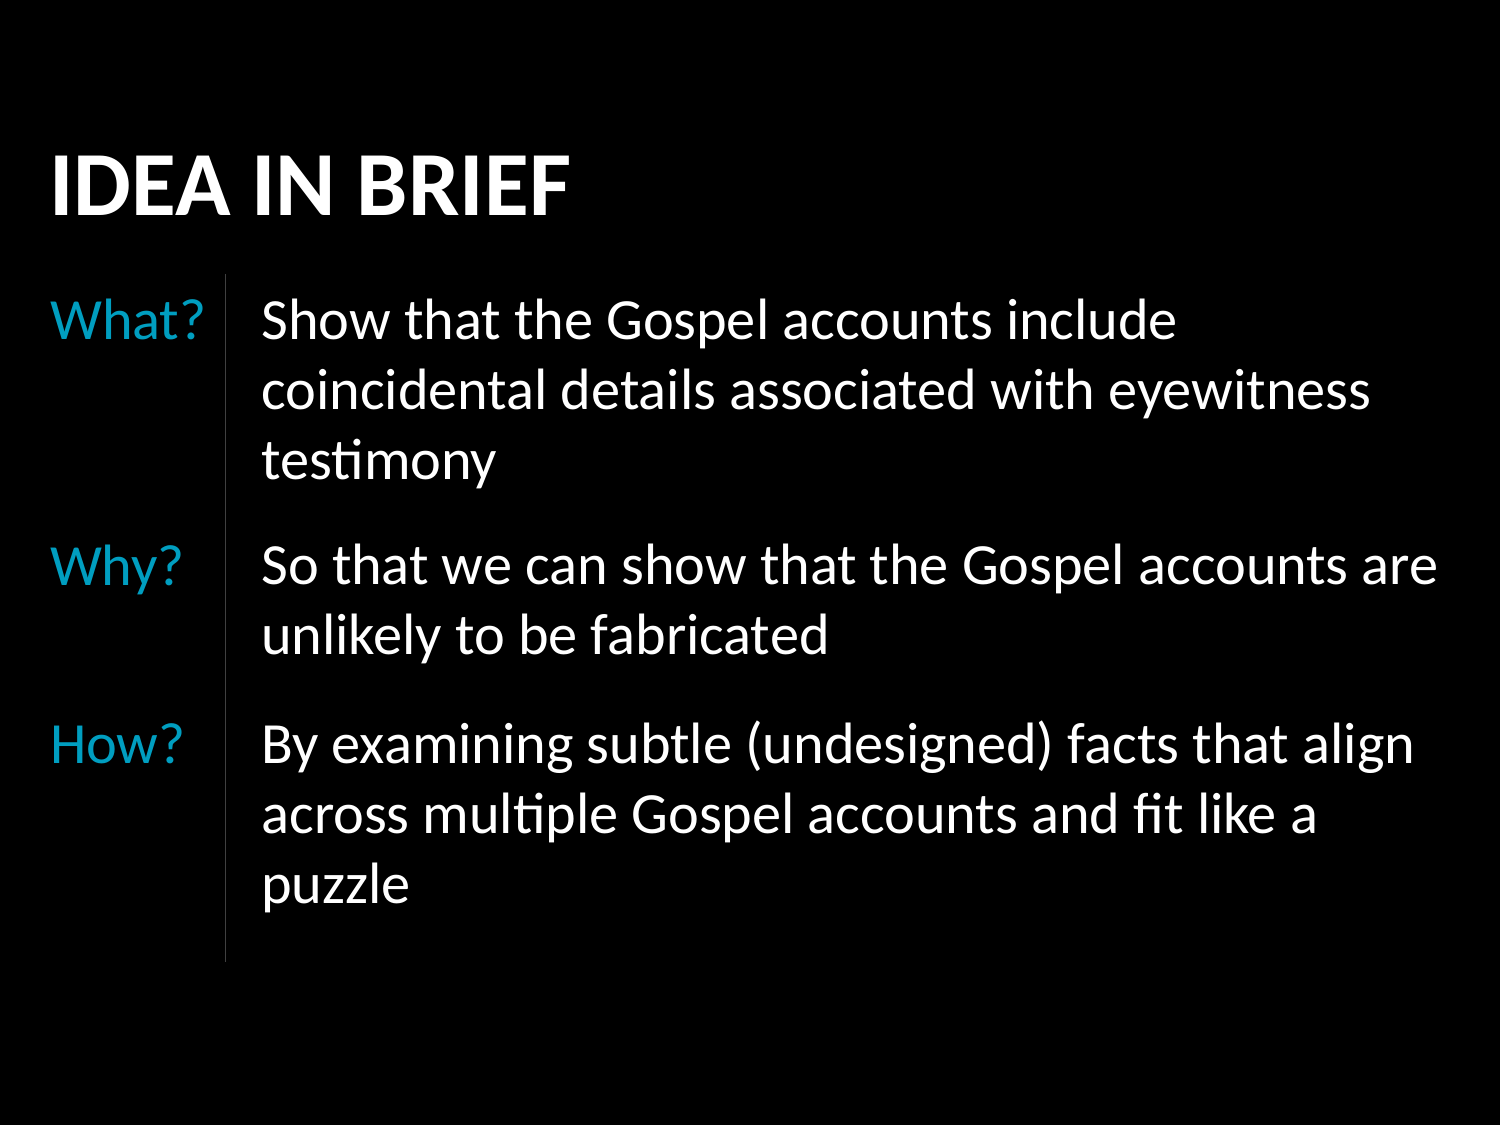

IDEA IN BRIEF
What?
Show that the Gospel accounts include coincidental details associated with eyewitness testimony
Why?
So that we can show that the Gospel accounts are unlikely to be fabricated
How?
By examining subtle (undesigned) facts that align across multiple Gospel accounts and fit like a puzzle